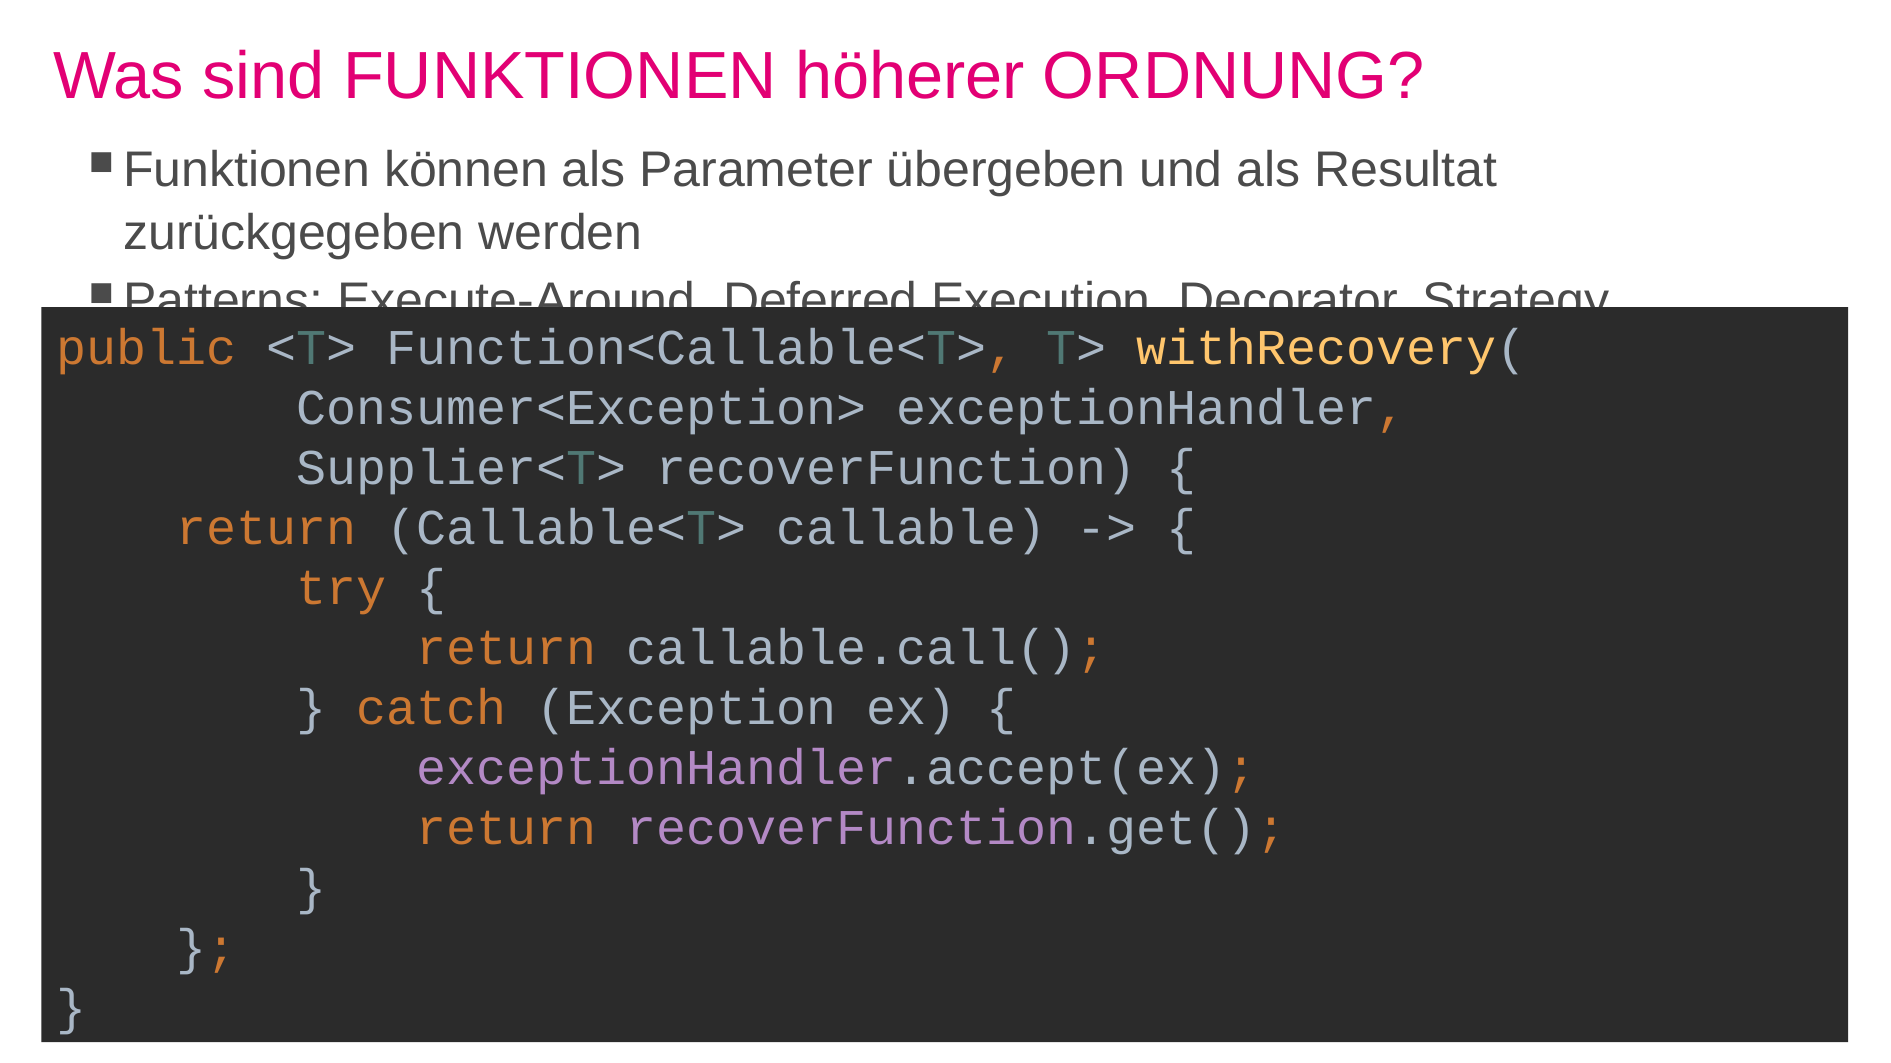

# Was sind FUNKTIONEN höherer ORDNUNG?
Funktionen können als Parameter übergeben und als Resultat zurückgegeben werden
Patterns: Execute-Around, Deferred Execution, Decorator, Strategy, Template Method

public <T> Function<Callable<T>, T> withRecovery(
        Consumer<Exception> exceptionHandler,
        Supplier<T> recoverFunction) {
    return (Callable<T> callable) -> {
        try {
            return callable.call();
        } catch (Exception ex) {
            exceptionHandler.accept(ex);
            return recoverFunction.get();
        }
    };
}
5